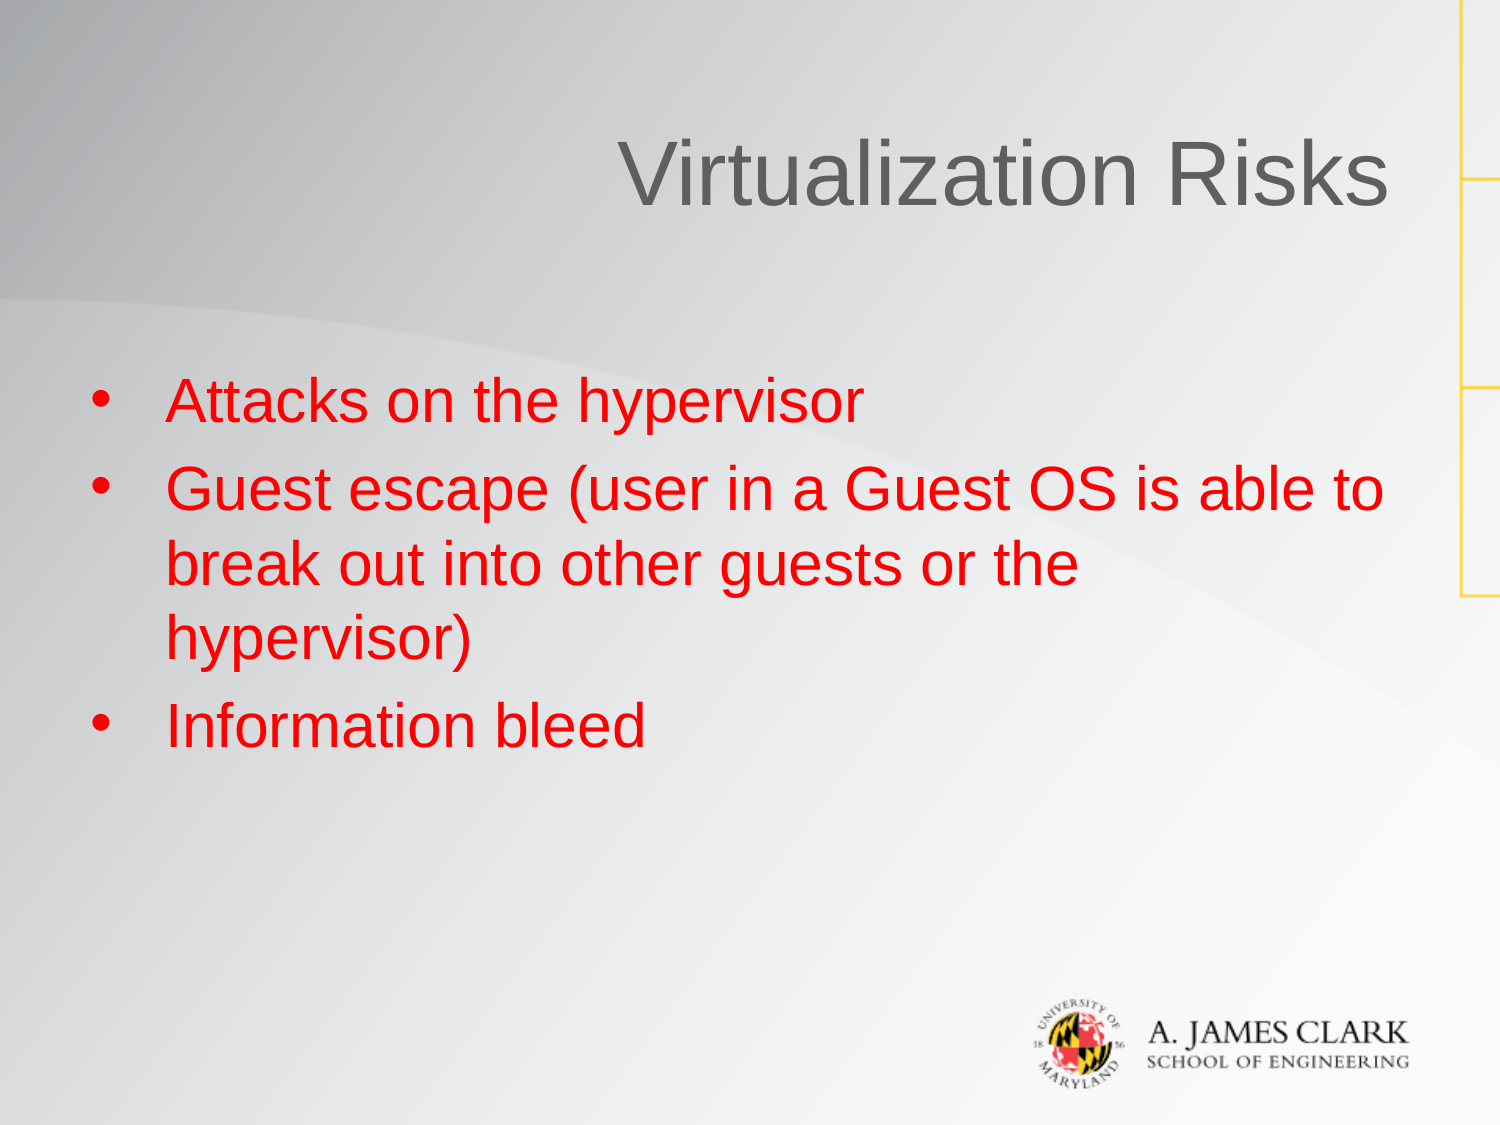

# Virtualization Risks
Attacks on the hypervisor
Guest escape (user in a Guest OS is able to break out into other guests or the hypervisor)
Information bleed